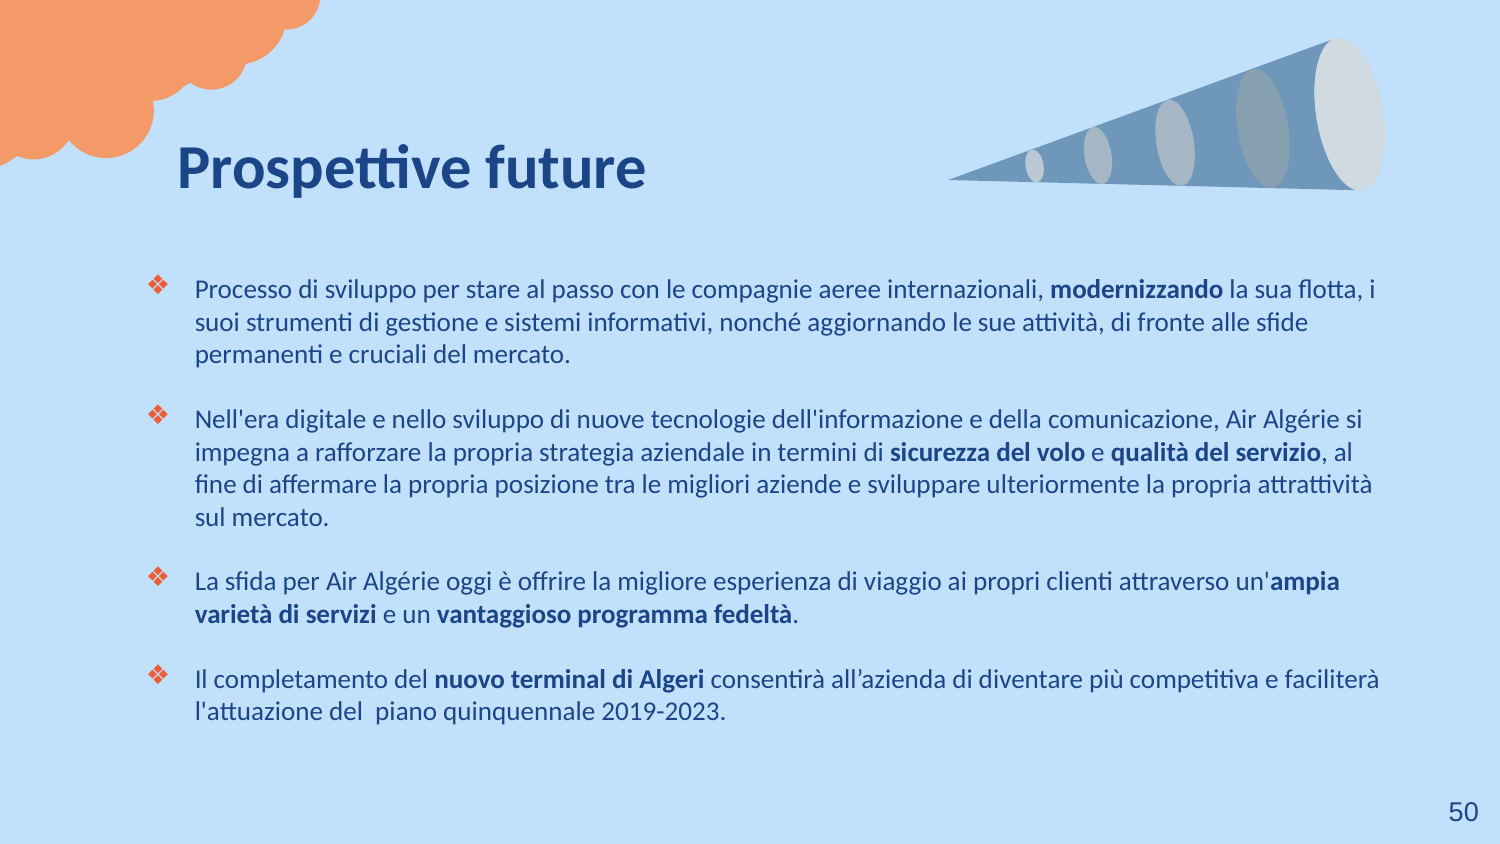

# Prospettive future
Processo di sviluppo per stare al passo con le compagnie aeree internazionali, modernizzando la sua flotta, i suoi strumenti di gestione e sistemi informativi, nonché aggiornando le sue attività, di fronte alle sfide permanenti e cruciali del mercato.

Nell'era digitale e nello sviluppo di nuove tecnologie dell'informazione e della comunicazione, Air Algérie si impegna a rafforzare la propria strategia aziendale in termini di sicurezza del volo e qualità del servizio, al fine di affermare la propria posizione tra le migliori aziende e sviluppare ulteriormente la propria attrattività sul mercato.

La sfida per Air Algérie oggi è offrire la migliore esperienza di viaggio ai propri clienti attraverso un'ampia varietà di servizi e un vantaggioso programma fedeltà.

Il completamento del nuovo terminal di Algeri consentirà all’azienda di diventare più competitiva e faciliterà l'attuazione del  piano quinquennale 2019-2023.

50